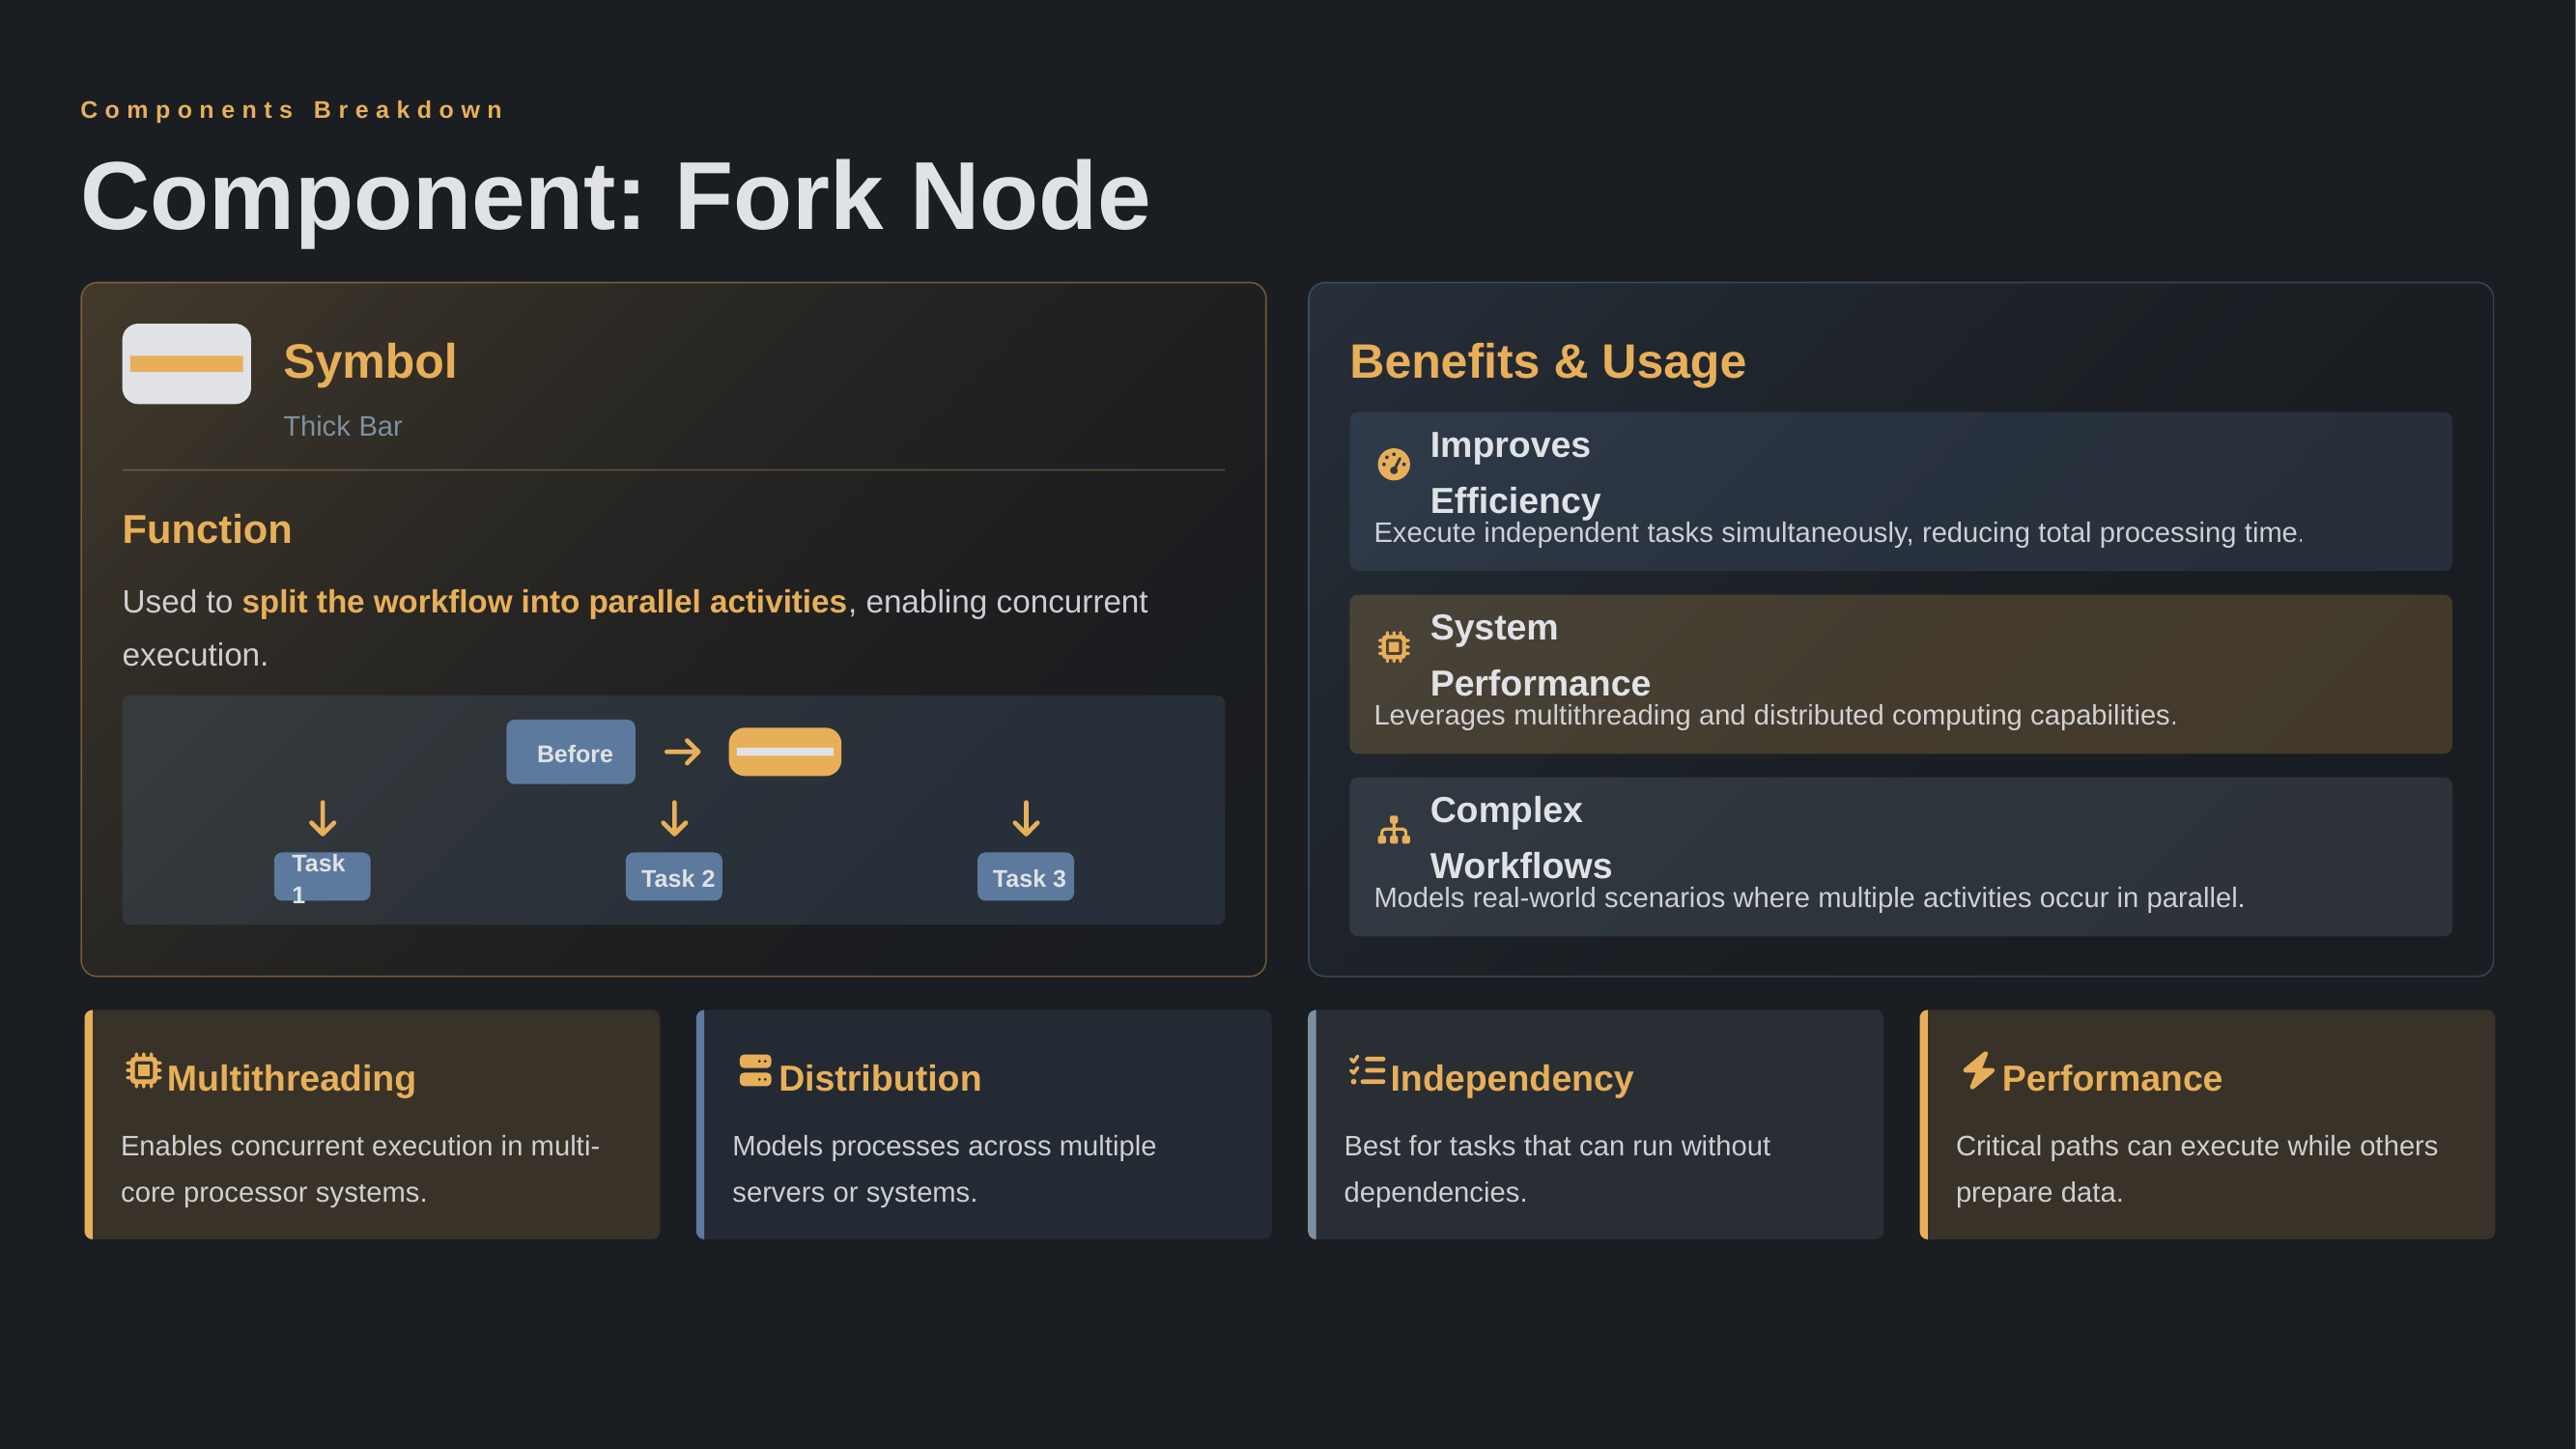

Components Breakdown
Component: Fork Node

Symbol
Benefits & Usage

Thick Bar

Improves Efficiency

Function
Execute independent tasks simultaneously, reducing total processing time.
Used to split the workflow into parallel activities, enabling concurrent execution.

System Performance

Leverages multithreading and distributed computing capabilities.

Before

Complex Workflows

Task 1
Task 2
Task 3
Models real-world scenarios where multiple activities occur in parallel.

Multithreading
Distribution
Independency
Performance

Enables concurrent execution in multi-core processor systems.
Models processes across multiple servers or systems.
Best for tasks that can run without dependencies.
Critical paths can execute while others prepare data.